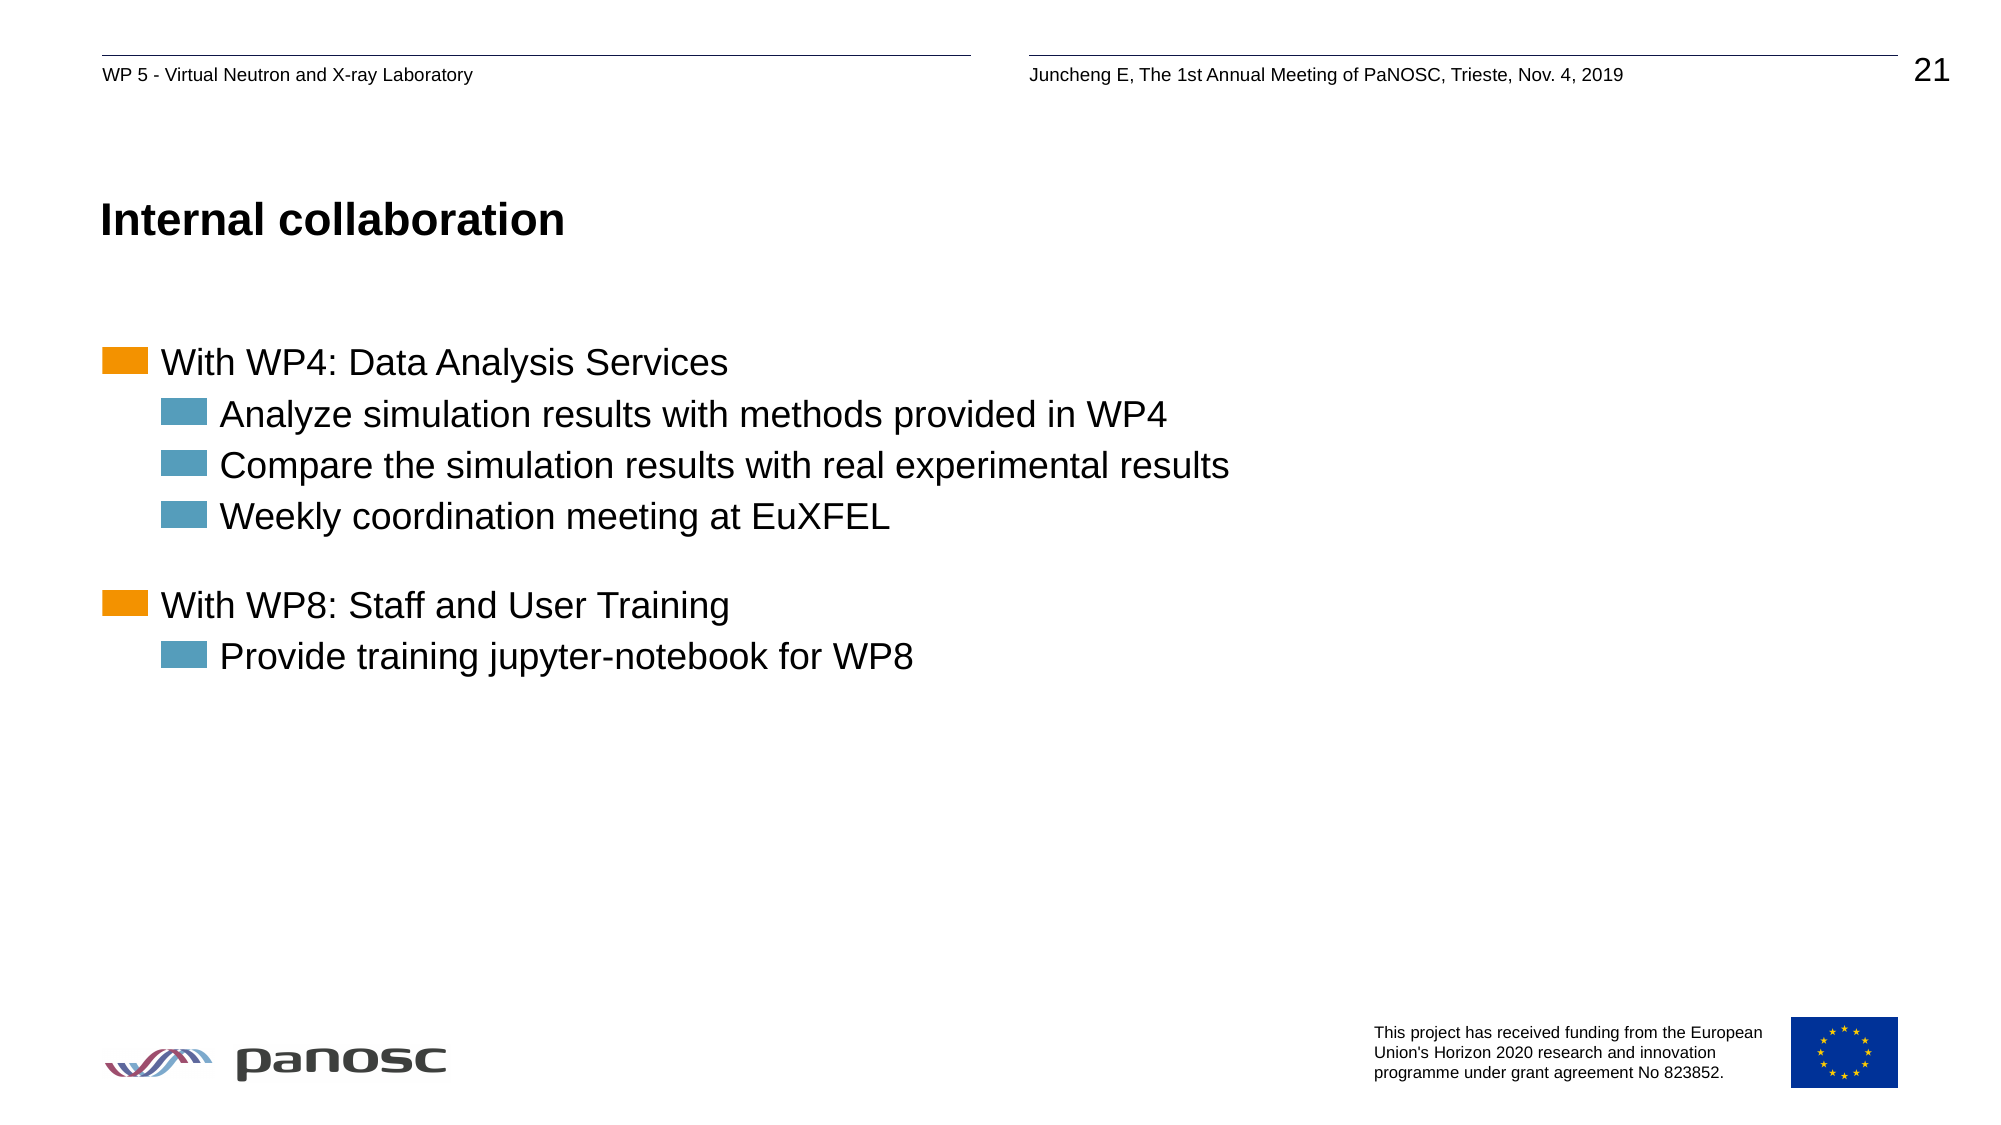

# Internal collaboration
With WP4: Data Analysis Services
Analyze simulation results with methods provided in WP4
Compare the simulation results with real experimental results
Weekly coordination meeting at EuXFEL
With WP8: Staff and User Training
Provide training jupyter-notebook for WP8